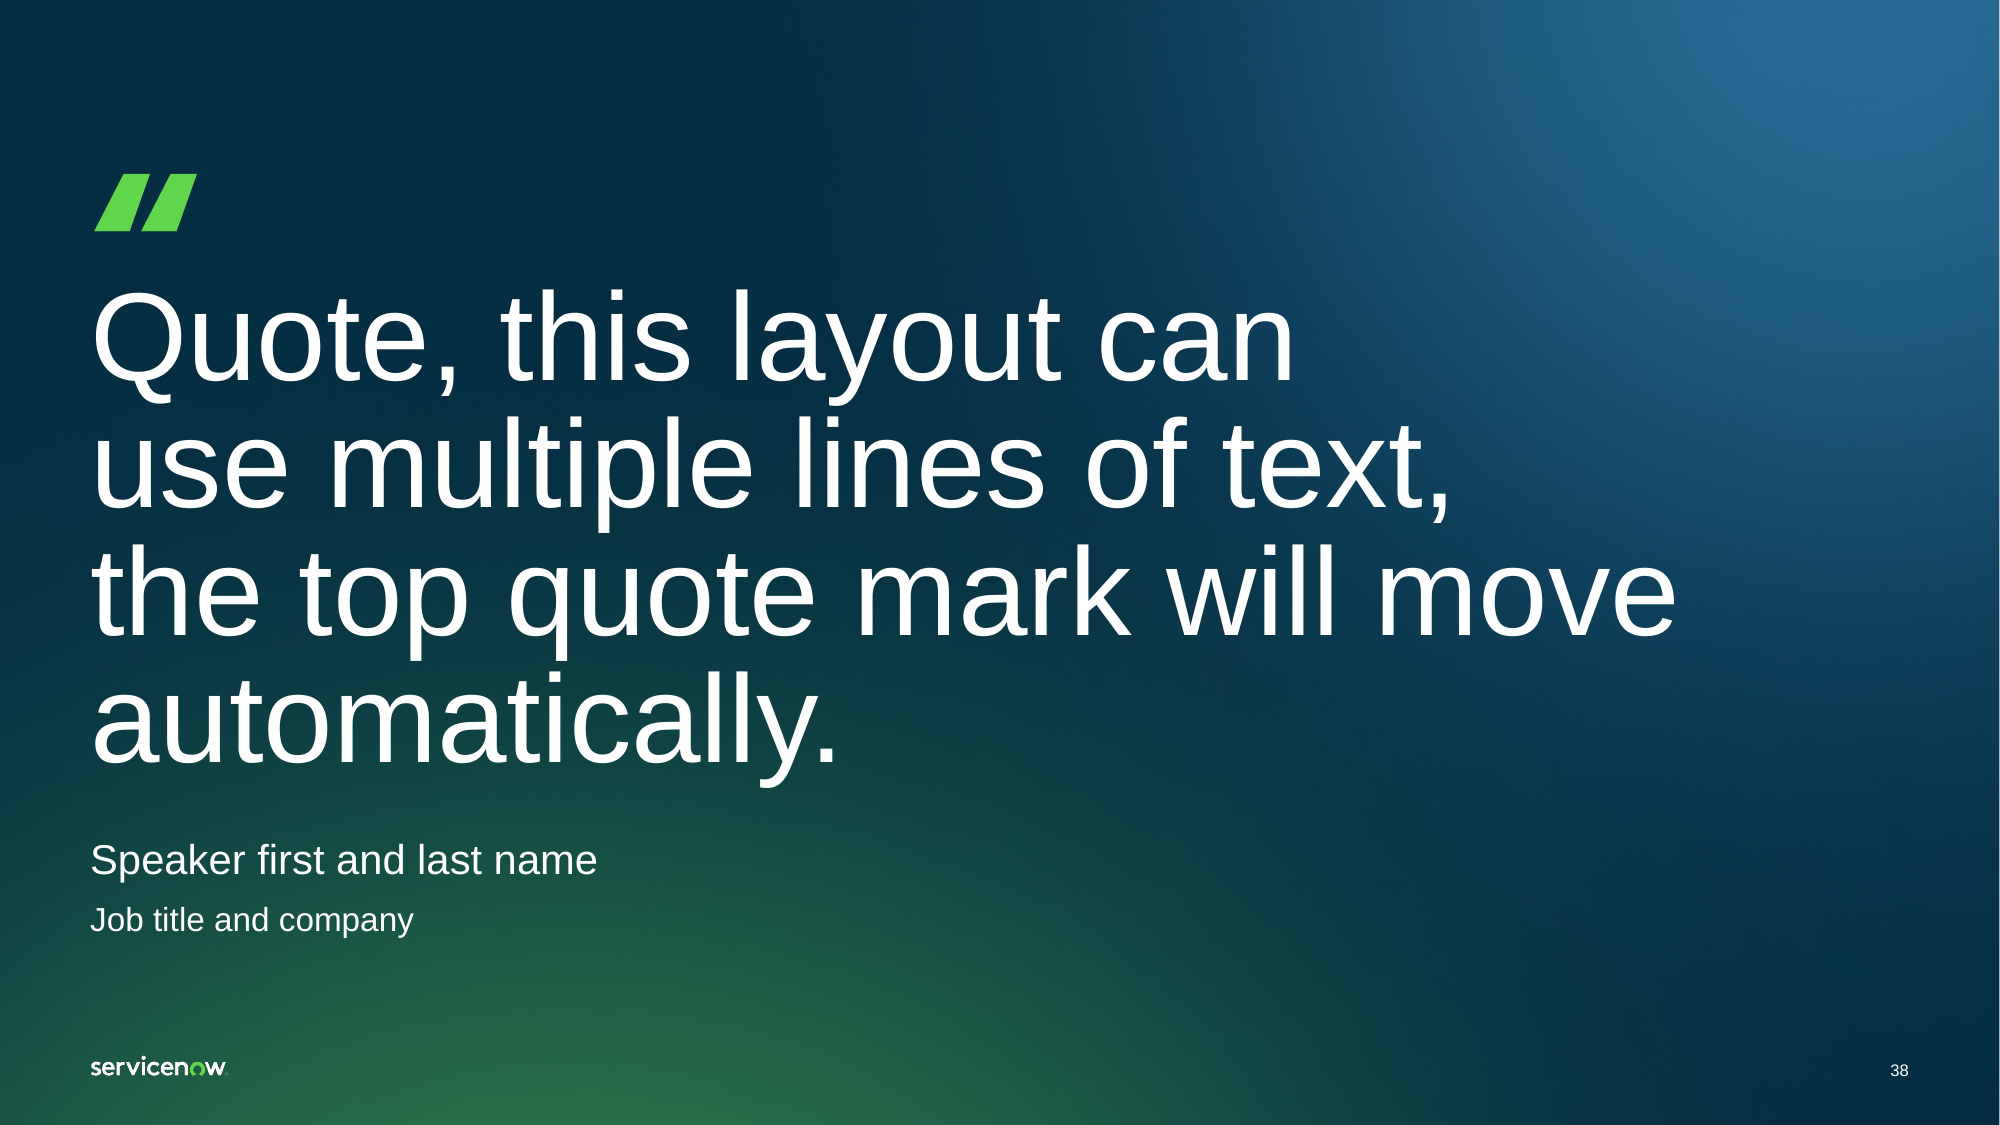

# Quote, this layout can use multiple lines of text, the top quote mark will move automatically.
Speaker first and last name
Job title and company